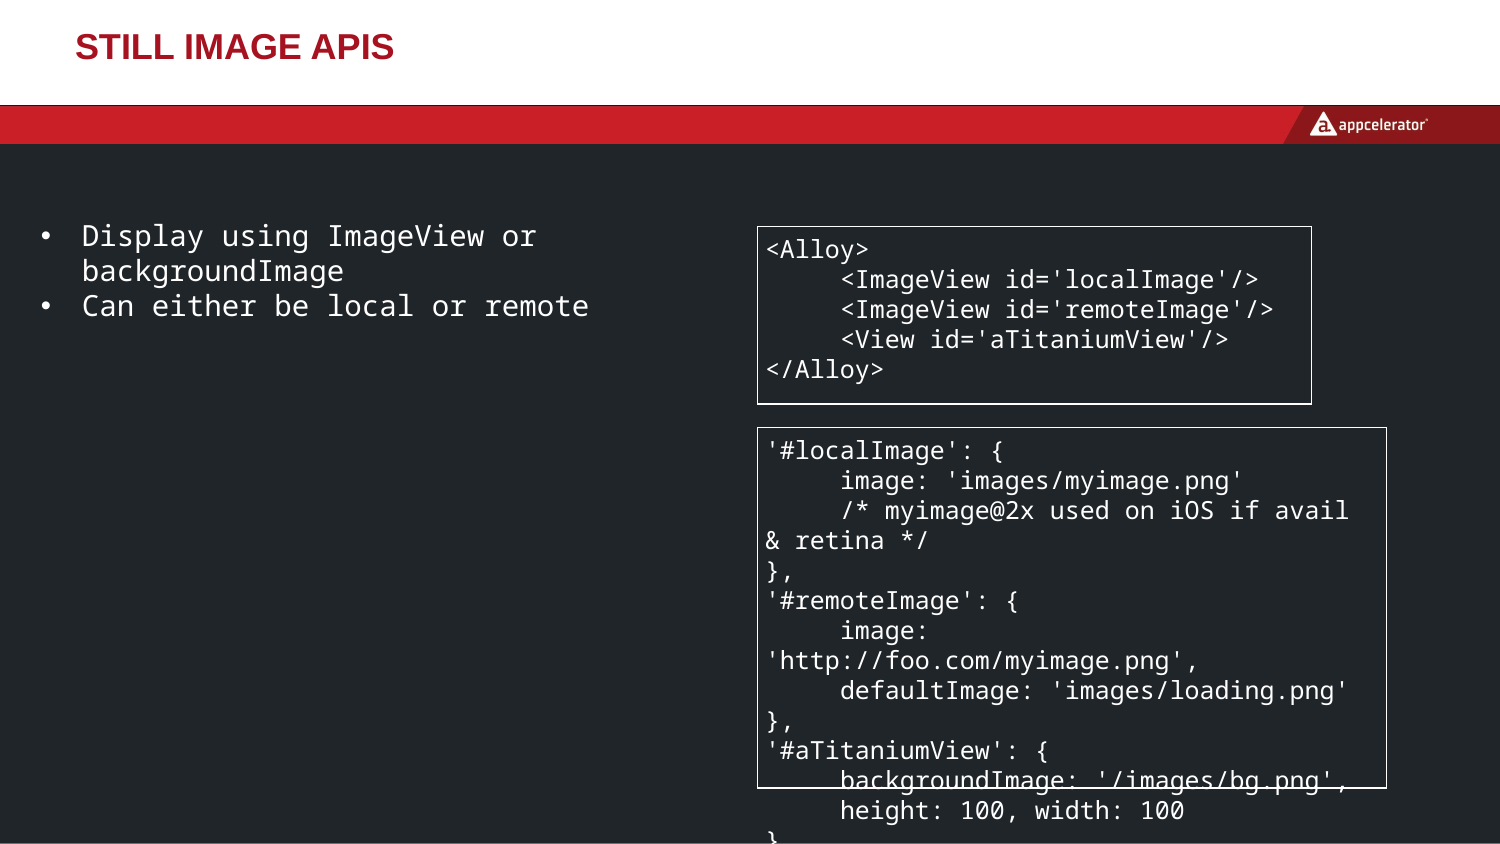

# Still Image APIs

Display using ImageView or backgroundImage
Can either be local or remote

<Alloy>
     <ImageView id='localImage'/>
     <ImageView id='remoteImage'/>
     <View id='aTitaniumView'/>
</Alloy>

'#localImage': {
     image: 'images/myimage.png'
     /* myimage@2x used on iOS if avail & retina */
},
'#remoteImage': {
     image: 'http://foo.com/myimage.png',
     defaultImage: 'images/loading.png'
},
'#aTitaniumView': {
     backgroundImage: '/images/bg.png',
     height: 100, width: 100
}